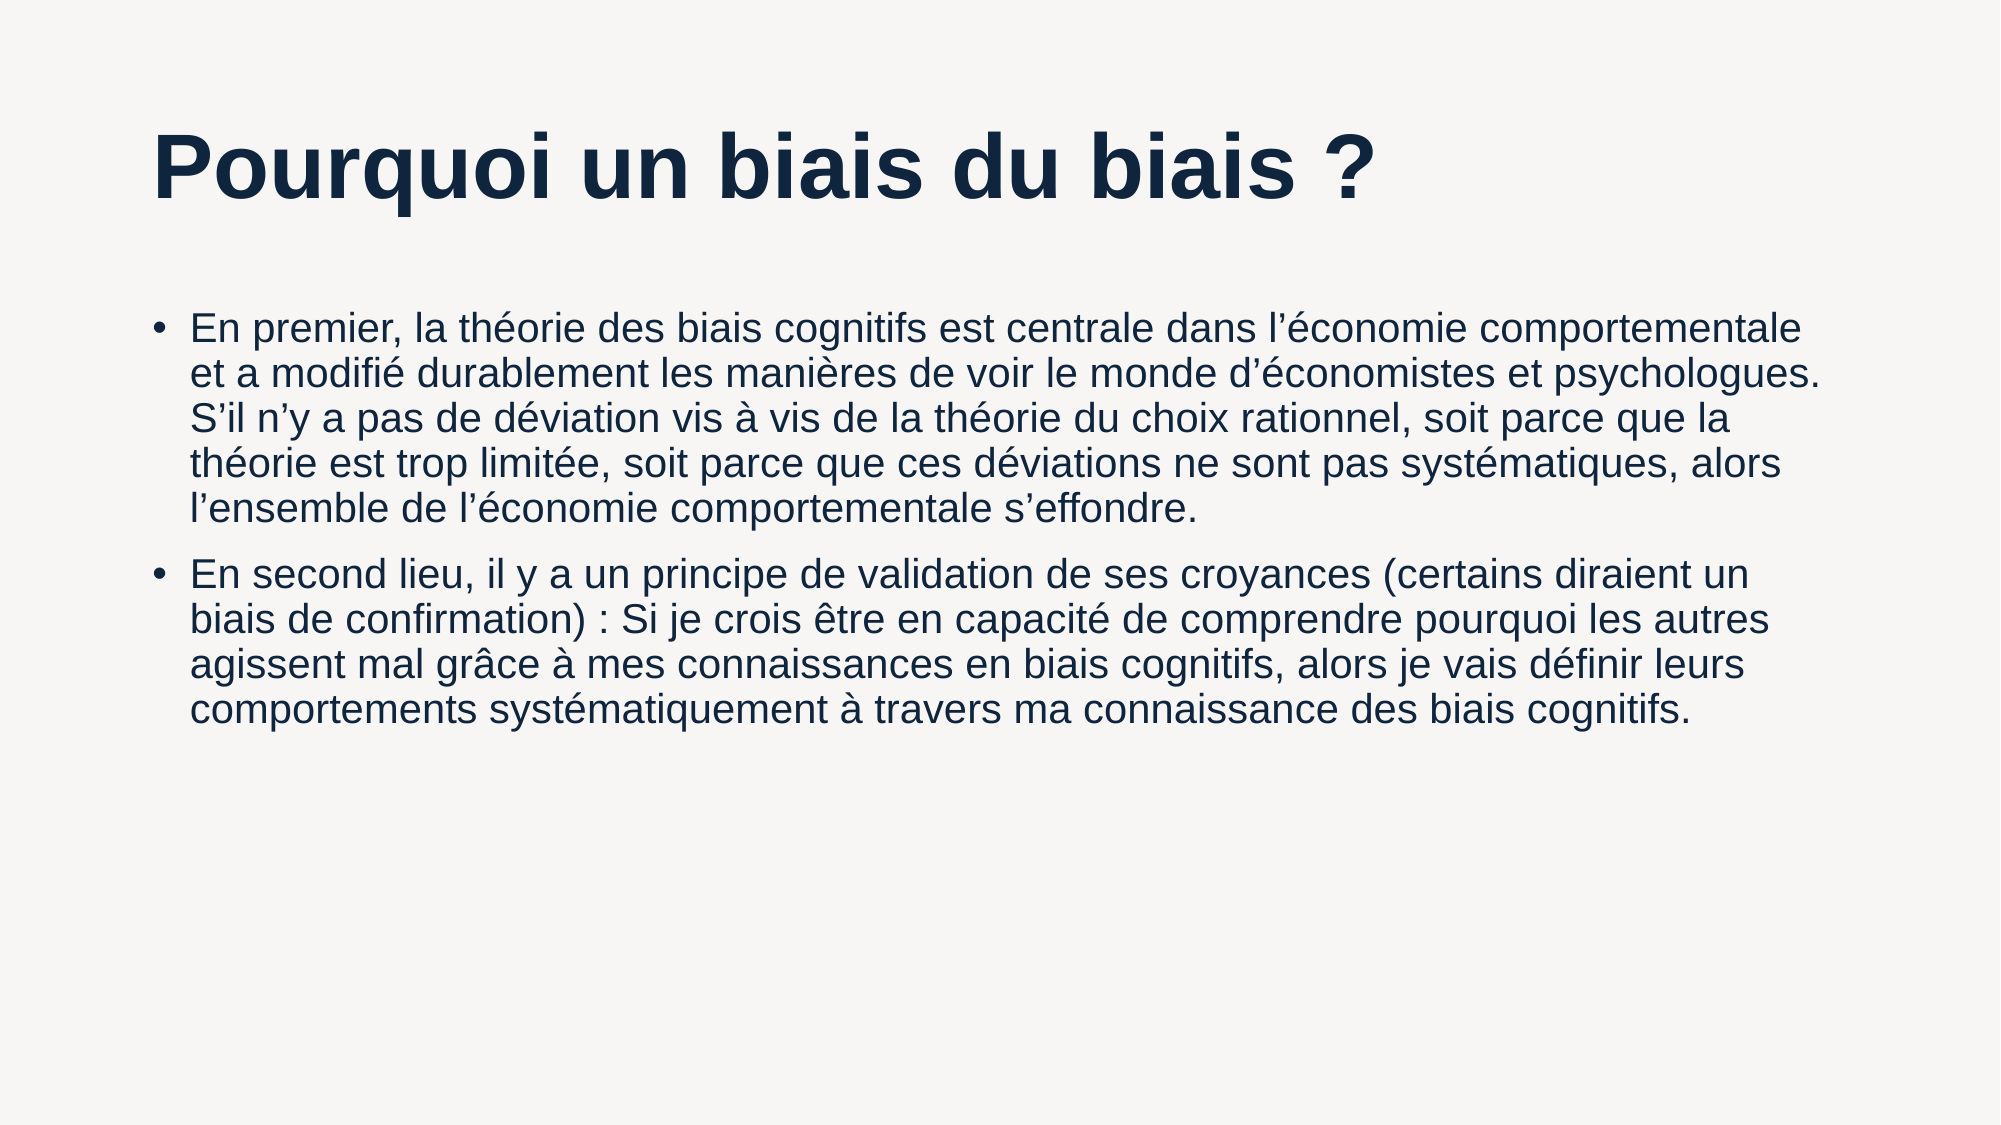

# Pourquoi un biais du biais ?
En premier, la théorie des biais cognitifs est centrale dans l’économie comportementale et a modifié durablement les manières de voir le monde d’économistes et psychologues. S’il n’y a pas de déviation vis à vis de la théorie du choix rationnel, soit parce que la théorie est trop limitée, soit parce que ces déviations ne sont pas systématiques, alors l’ensemble de l’économie comportementale s’effondre.
En second lieu, il y a un principe de validation de ses croyances (certains diraient un biais de confirmation) : Si je crois être en capacité de comprendre pourquoi les autres agissent mal grâce à mes connaissances en biais cognitifs, alors je vais définir leurs comportements systématiquement à travers ma connaissance des biais cognitifs.